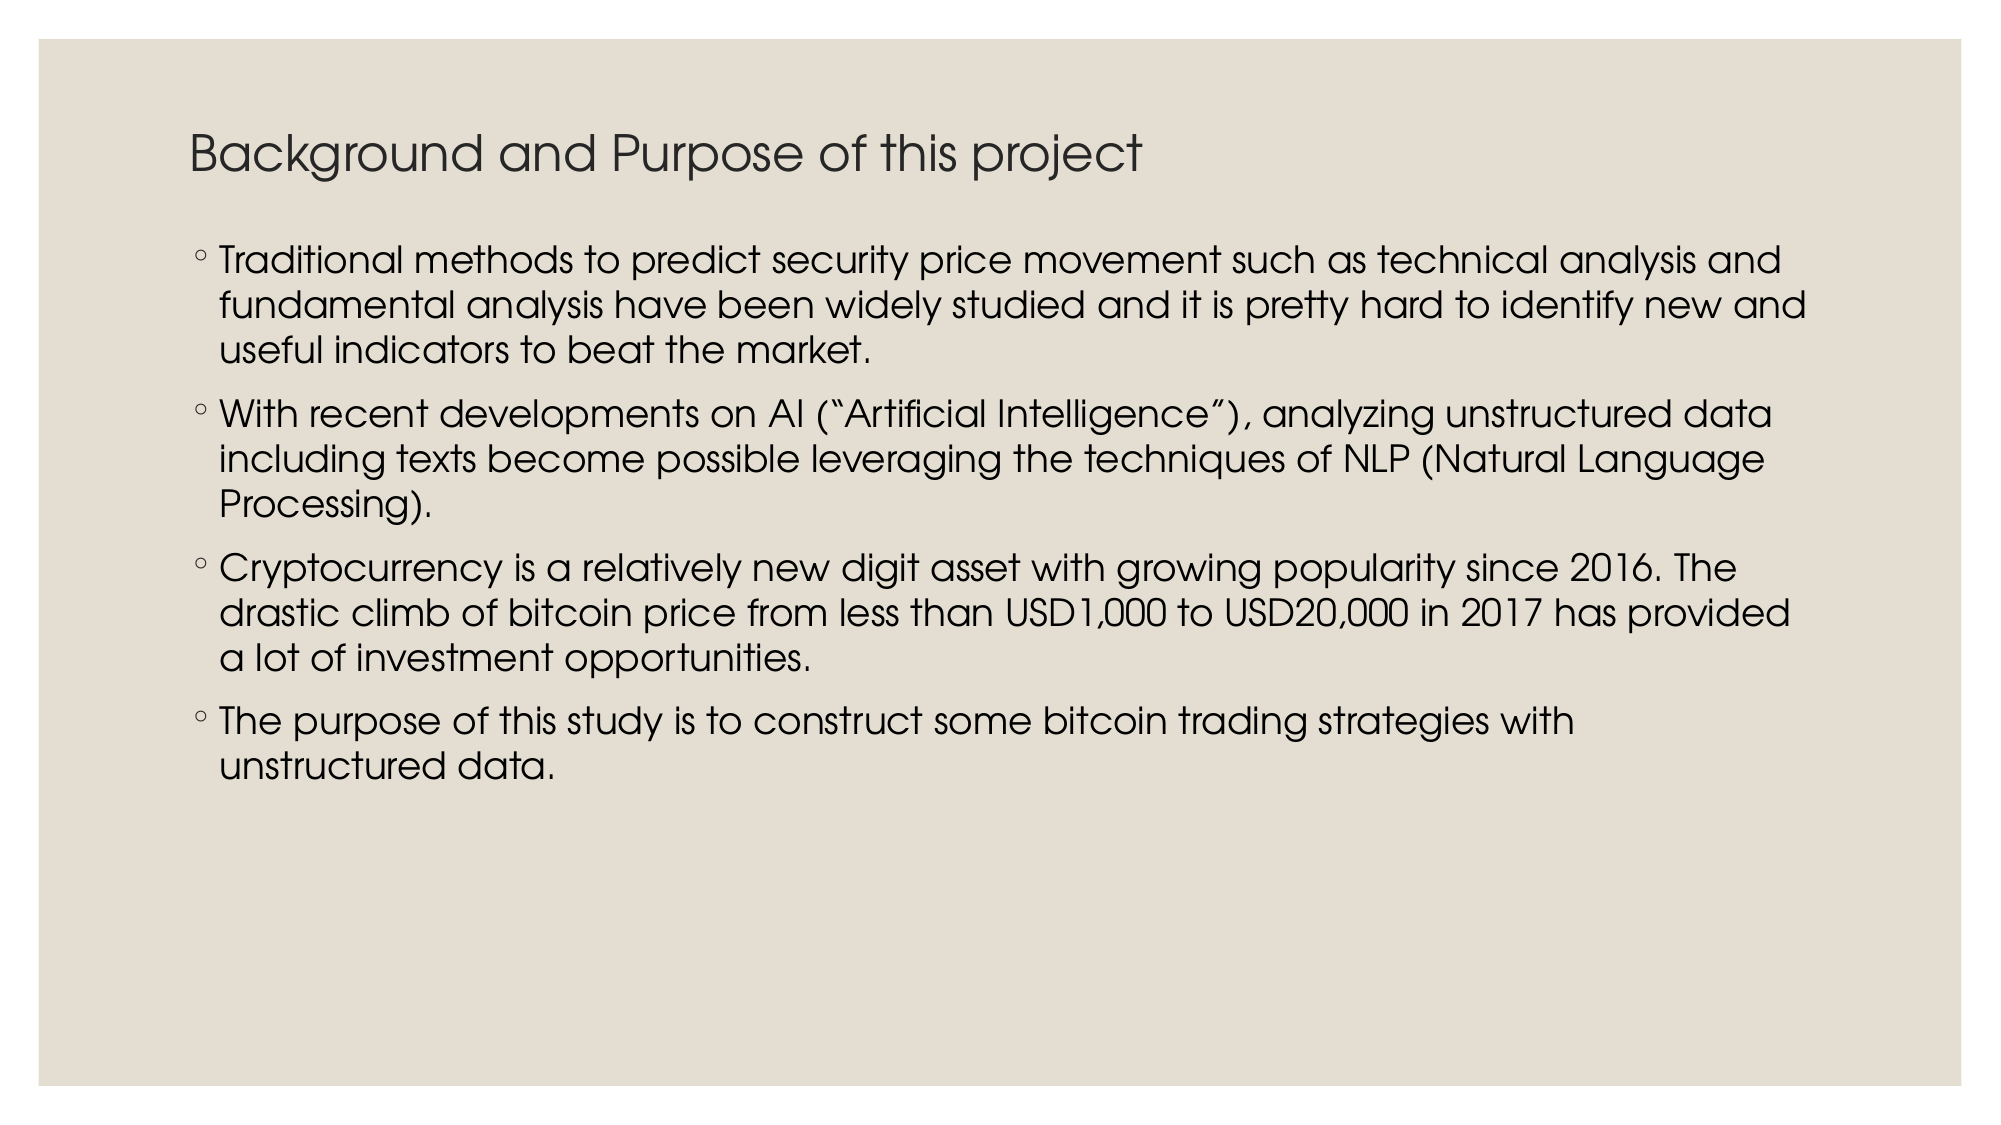

# Background and Purpose of this project
Traditional methods to predict security price movement such as technical analysis and fundamental analysis have been widely studied and it is pretty hard to identify new and useful indicators to beat the market.
With recent developments on AI (“Artificial Intelligence”), analyzing unstructured data including texts become possible leveraging the techniques of NLP (Natural Language Processing).
Cryptocurrency is a relatively new digit asset with growing popularity since 2016. The drastic climb of bitcoin price from less than USD1,000 to USD20,000 in 2017 has provided a lot of investment opportunities.
The purpose of this study is to construct some bitcoin trading strategies with unstructured data.